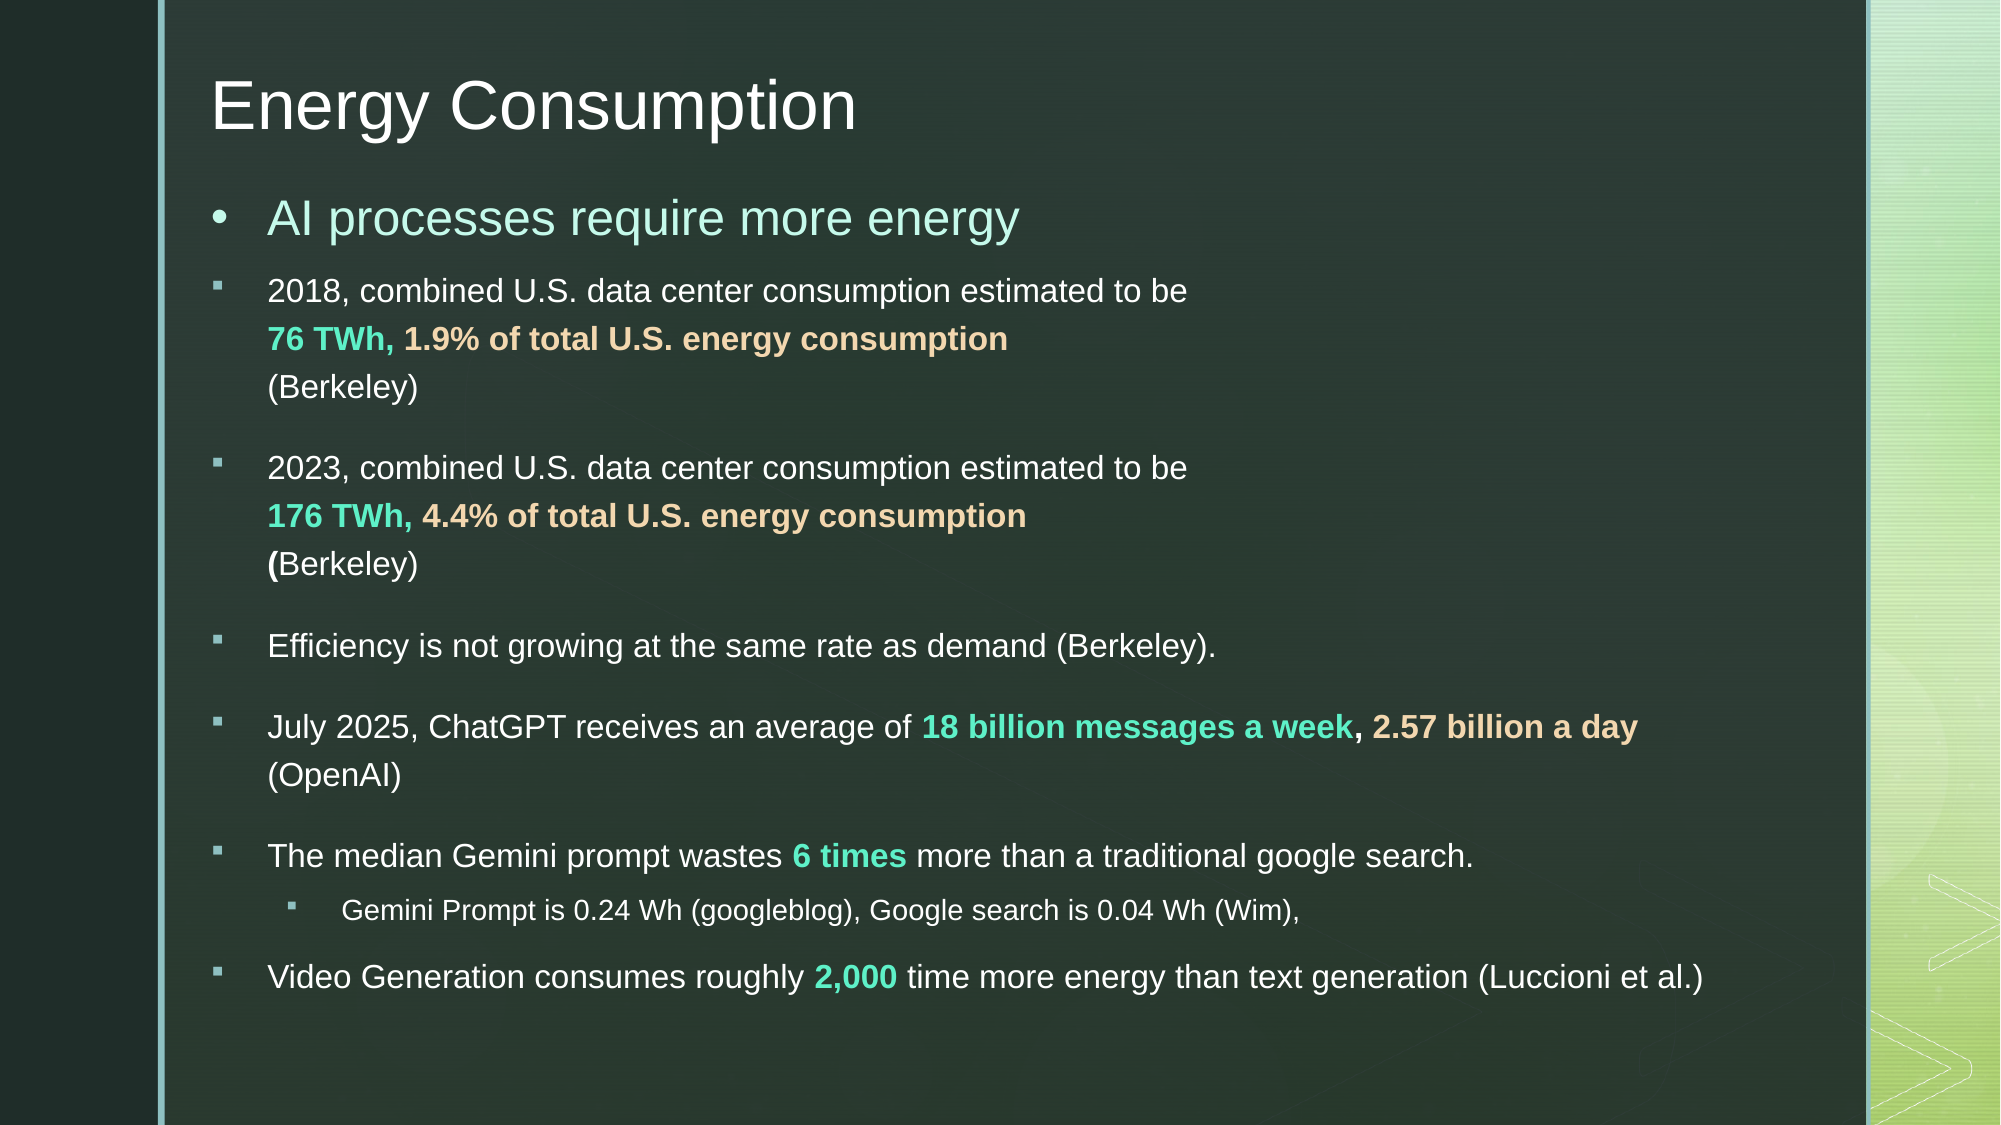

Energy Consumption
AI processes require more energy
2018, combined U.S. data center consumption estimated to be
76 TWh, 1.9% of total U.S. energy consumption
(Berkeley)
2023, combined U.S. data center consumption estimated to be
176 TWh, 4.4% of total U.S. energy consumption
(Berkeley)
Efficiency is not growing at the same rate as demand (Berkeley).
July 2025, ChatGPT receives an average of 18 billion messages a week, 2.57 billion a day
(OpenAI)
The median Gemini prompt wastes 6 times more than a traditional google search.
Gemini Prompt is 0.24 Wh (googleblog), Google search is 0.04 Wh (Wim),
Video Generation consumes roughly 2,000 time more energy than text generation (Luccioni et al.)